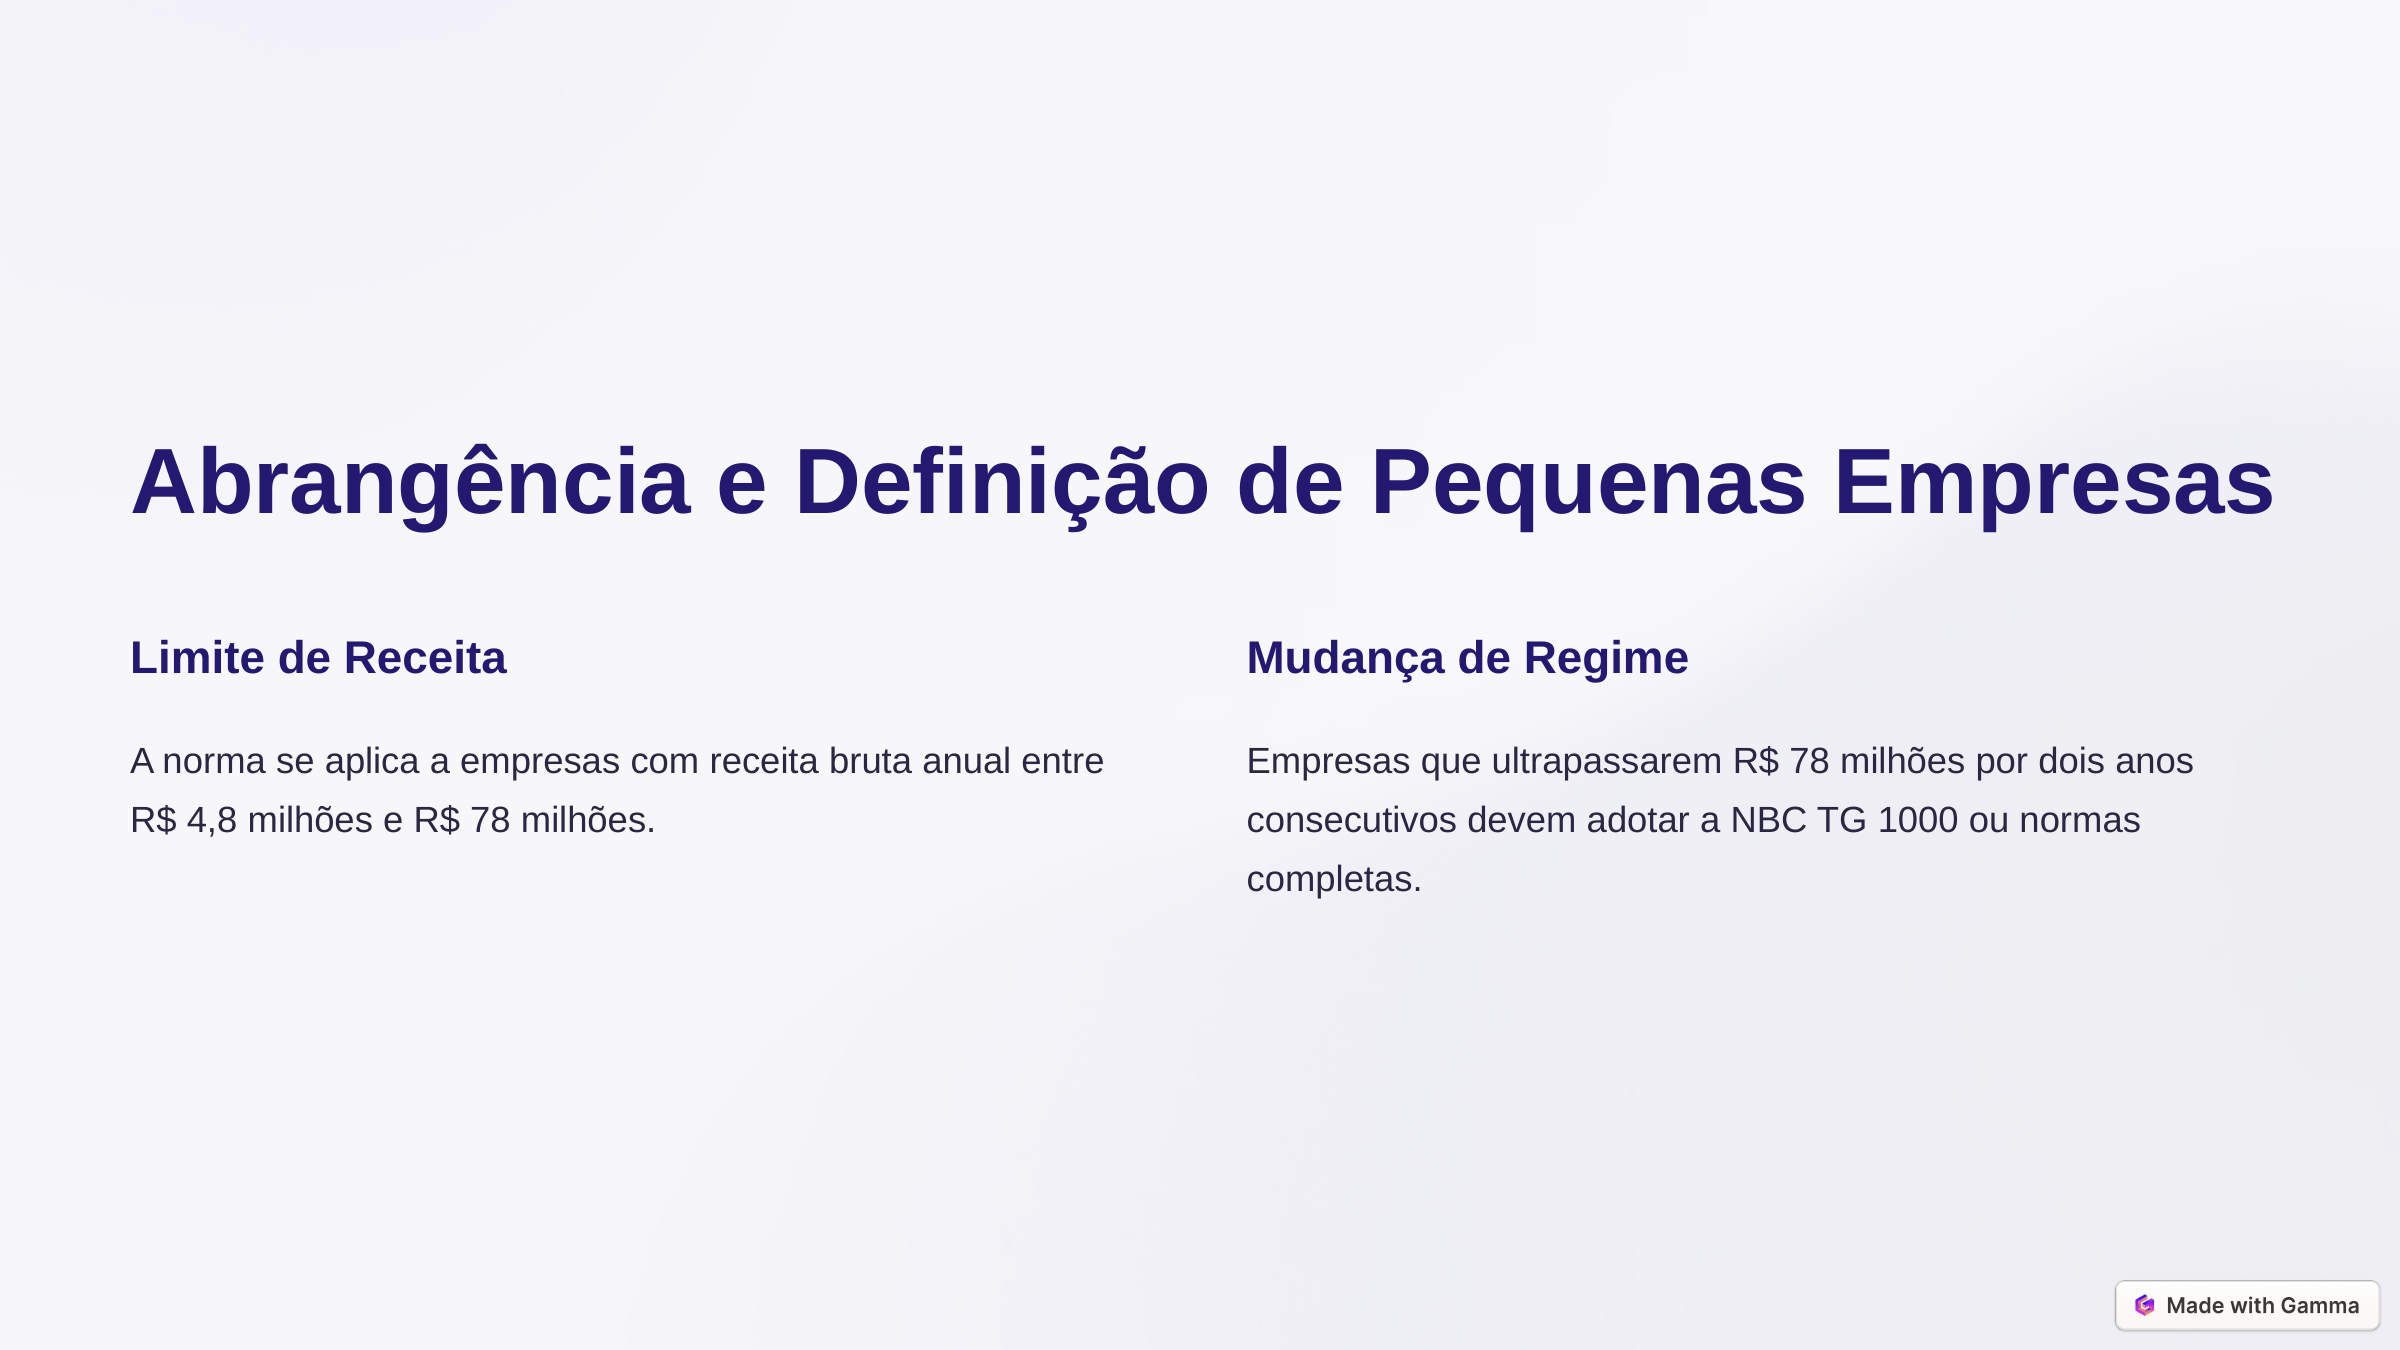

Abrangência e Definição de Pequenas Empresas
Limite de Receita
Mudança de Regime
A norma se aplica a empresas com receita bruta anual entre R$ 4,8 milhões e R$ 78 milhões.
Empresas que ultrapassarem R$ 78 milhões por dois anos consecutivos devem adotar a NBC TG 1000 ou normas completas.